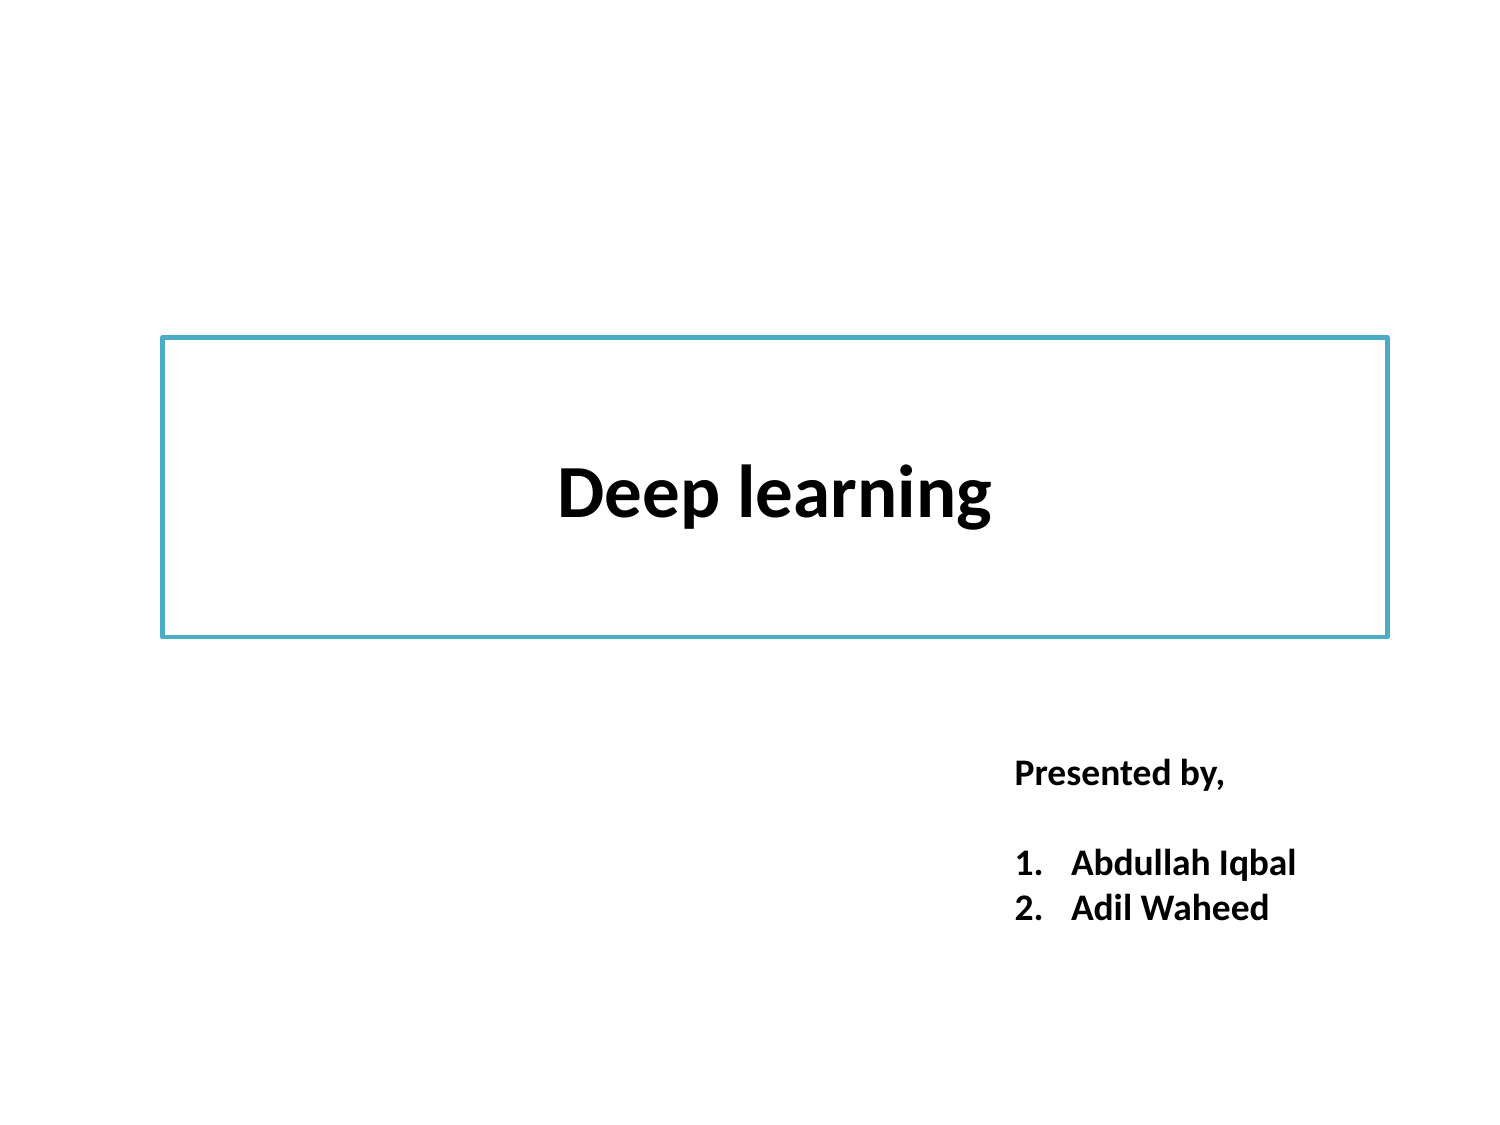

Deep learning
Presented by,

Abdullah Iqbal
Adil Waheed